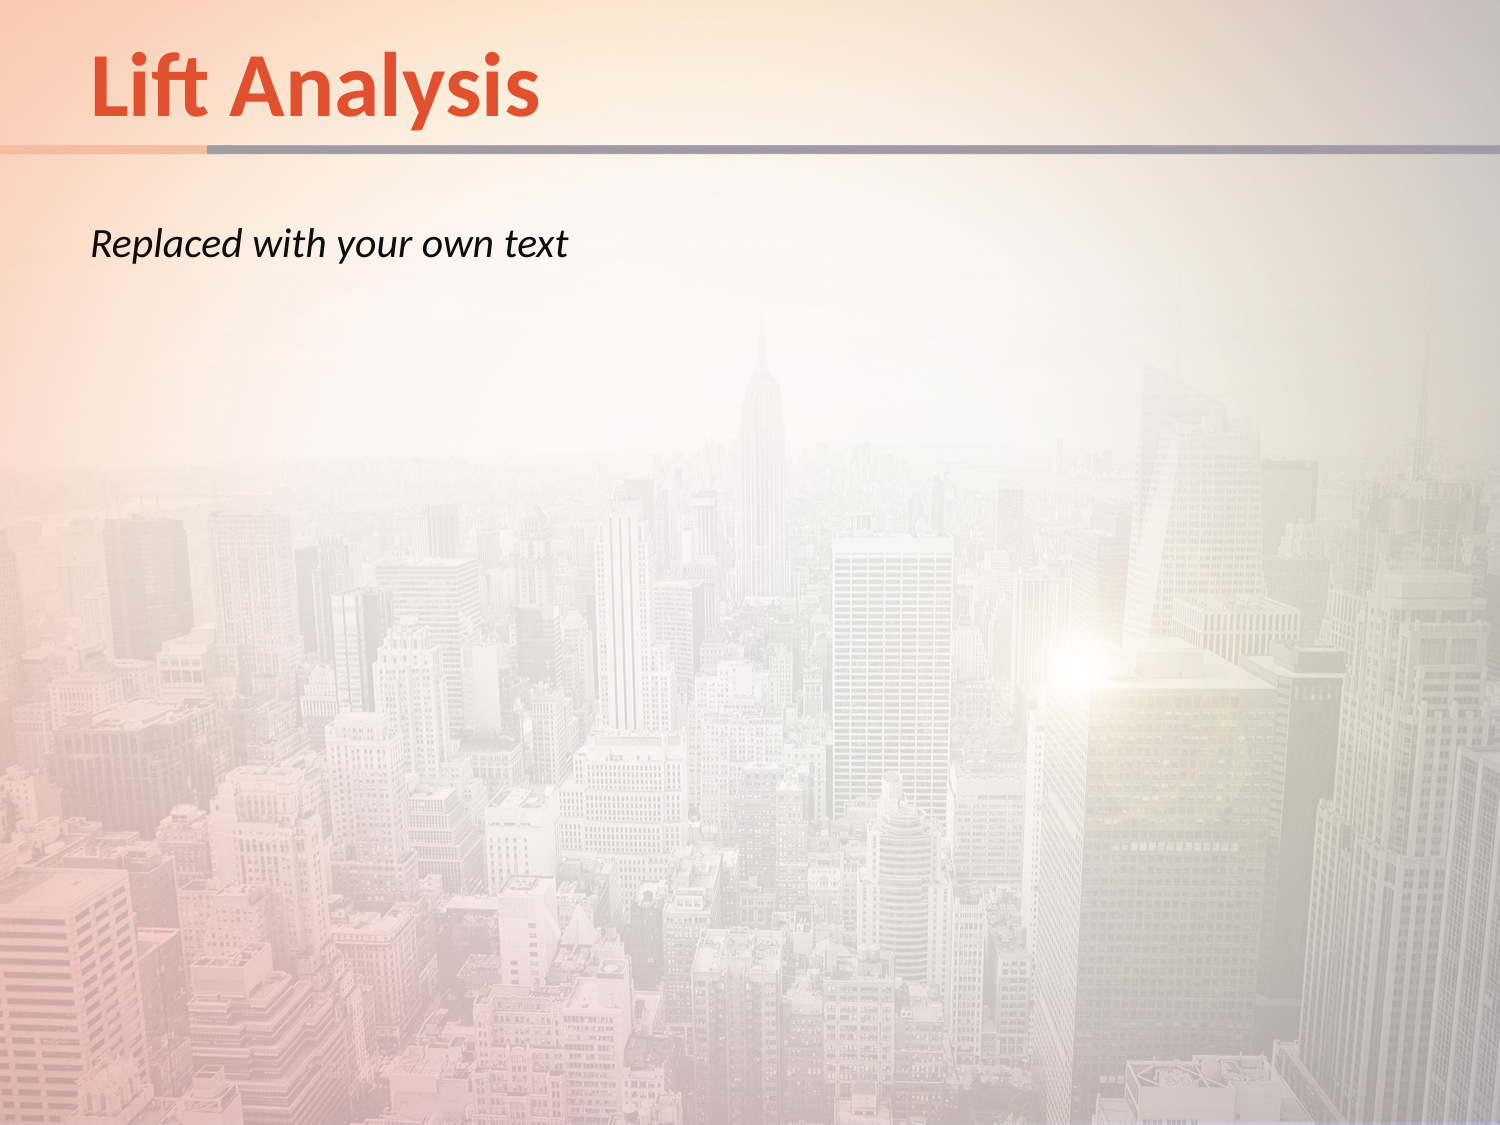

# Lift Analysis
Replaced with your own text